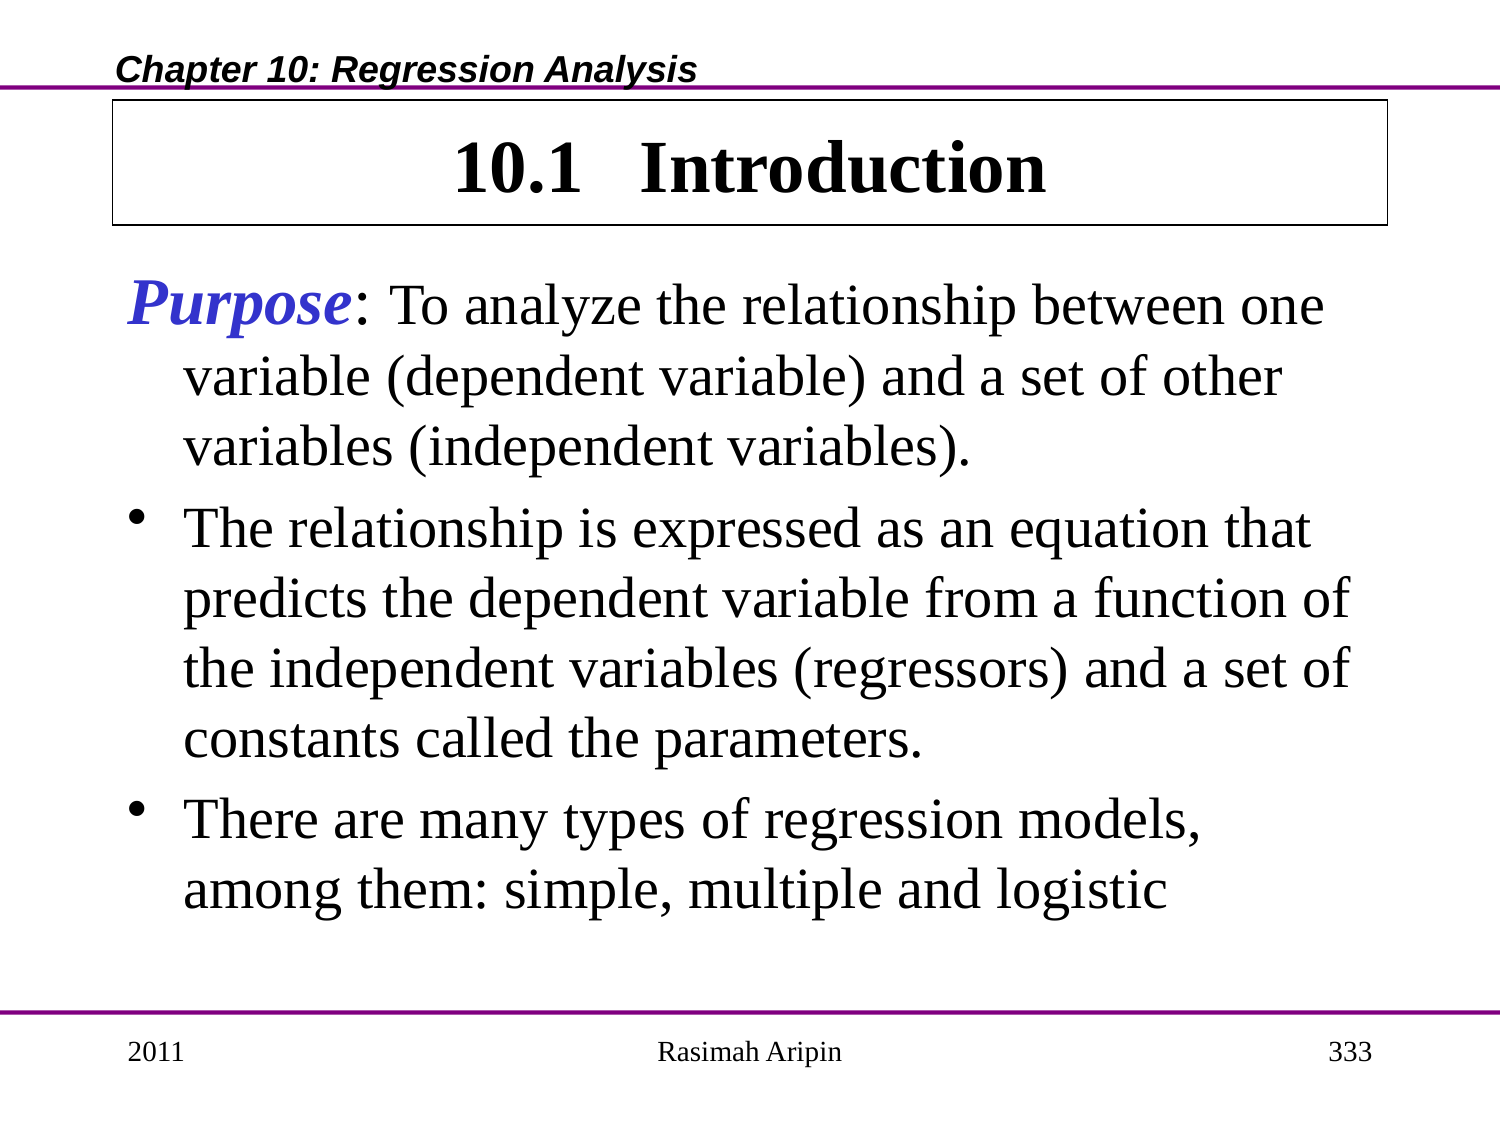

Chapter 10: Regression Analysis
# 10.1   Introduction
Purpose: To analyze the relationship between one variable (dependent variable) and a set of other variables (independent variables).
The relationship is expressed as an equation that predicts the dependent variable from a function of the independent variables (regressors) and a set of constants called the parameters.
There are many types of regression models, among them: simple, multiple and logistic
2011
Rasimah Aripin
333